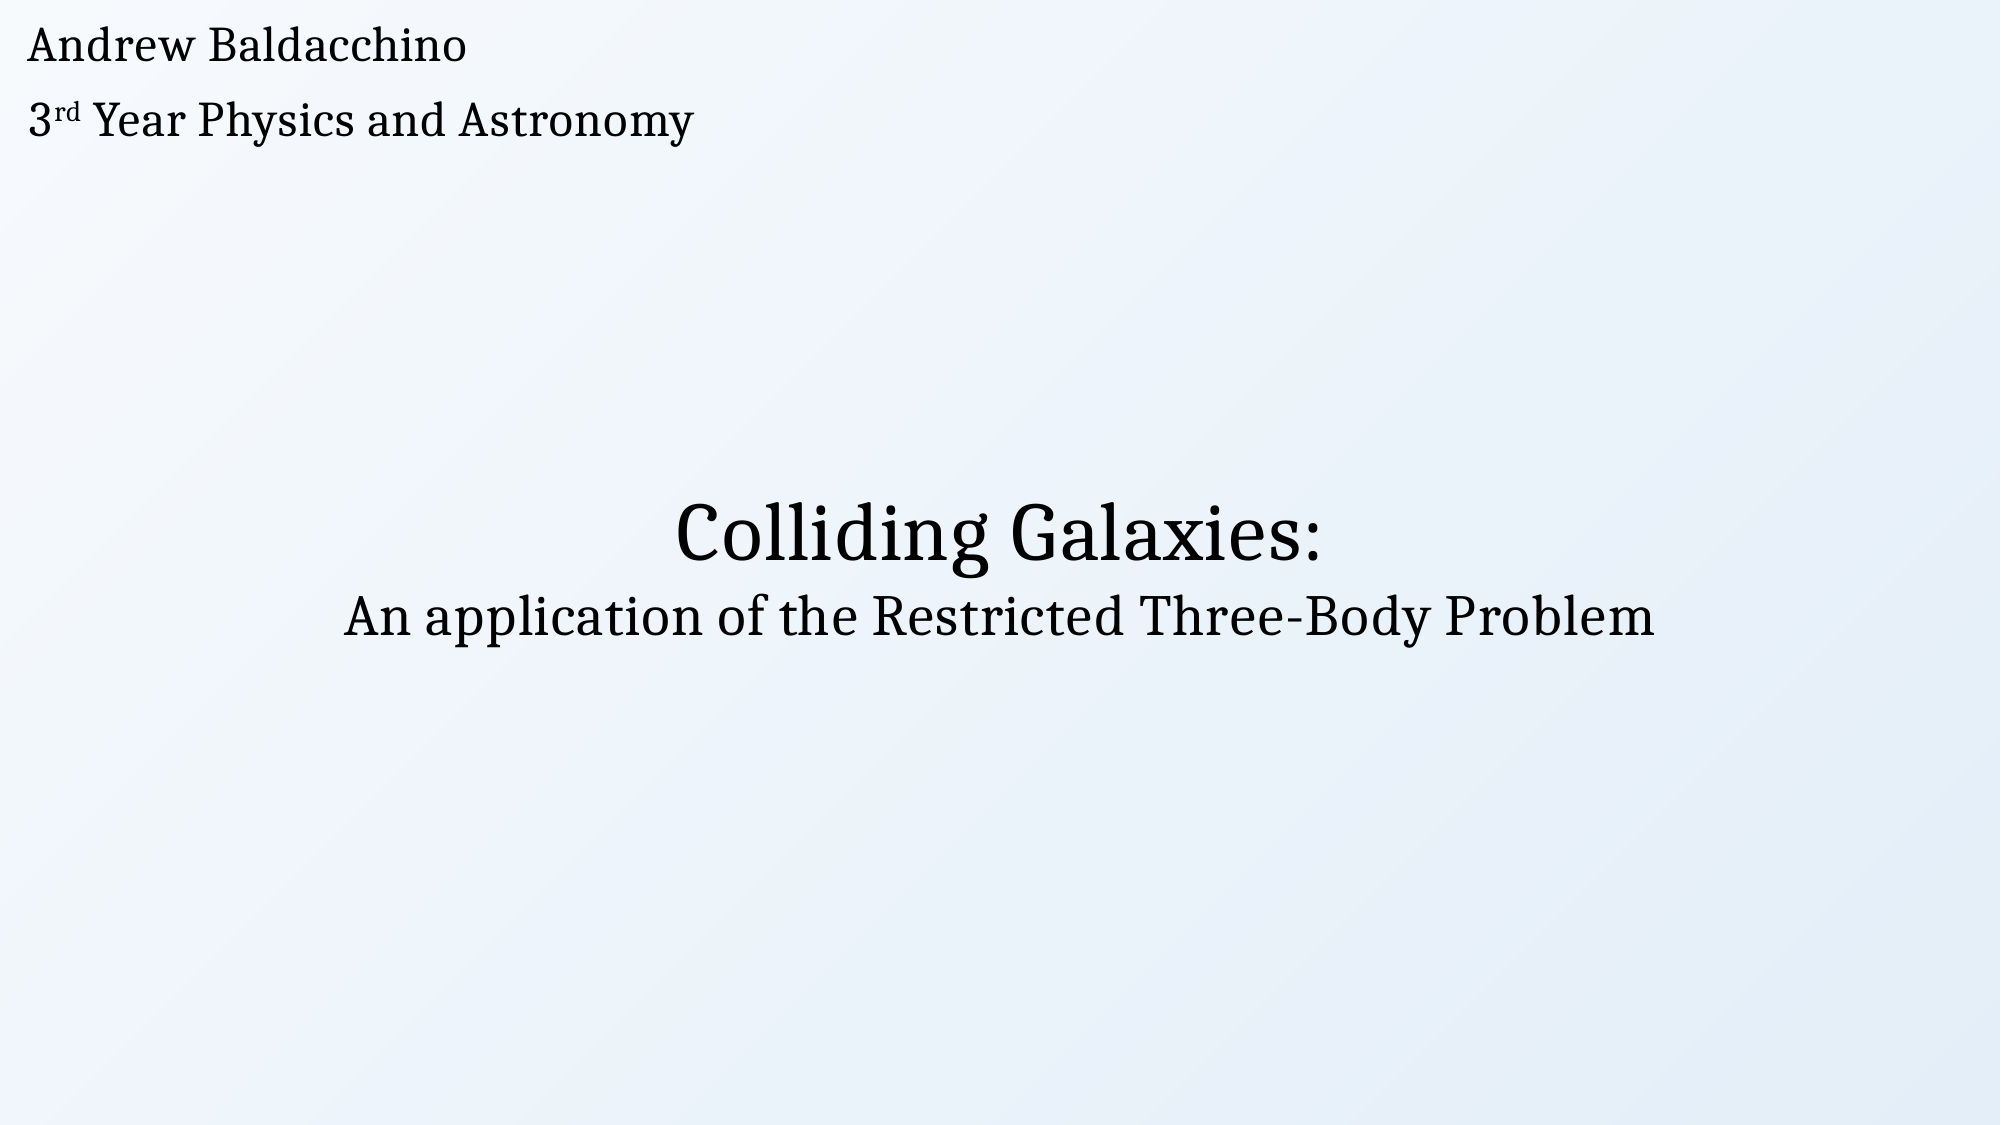

Andrew Baldacchino
3rd Year Physics and Astronomy
# Colliding Galaxies: An application of the Restricted Three-Body Problem